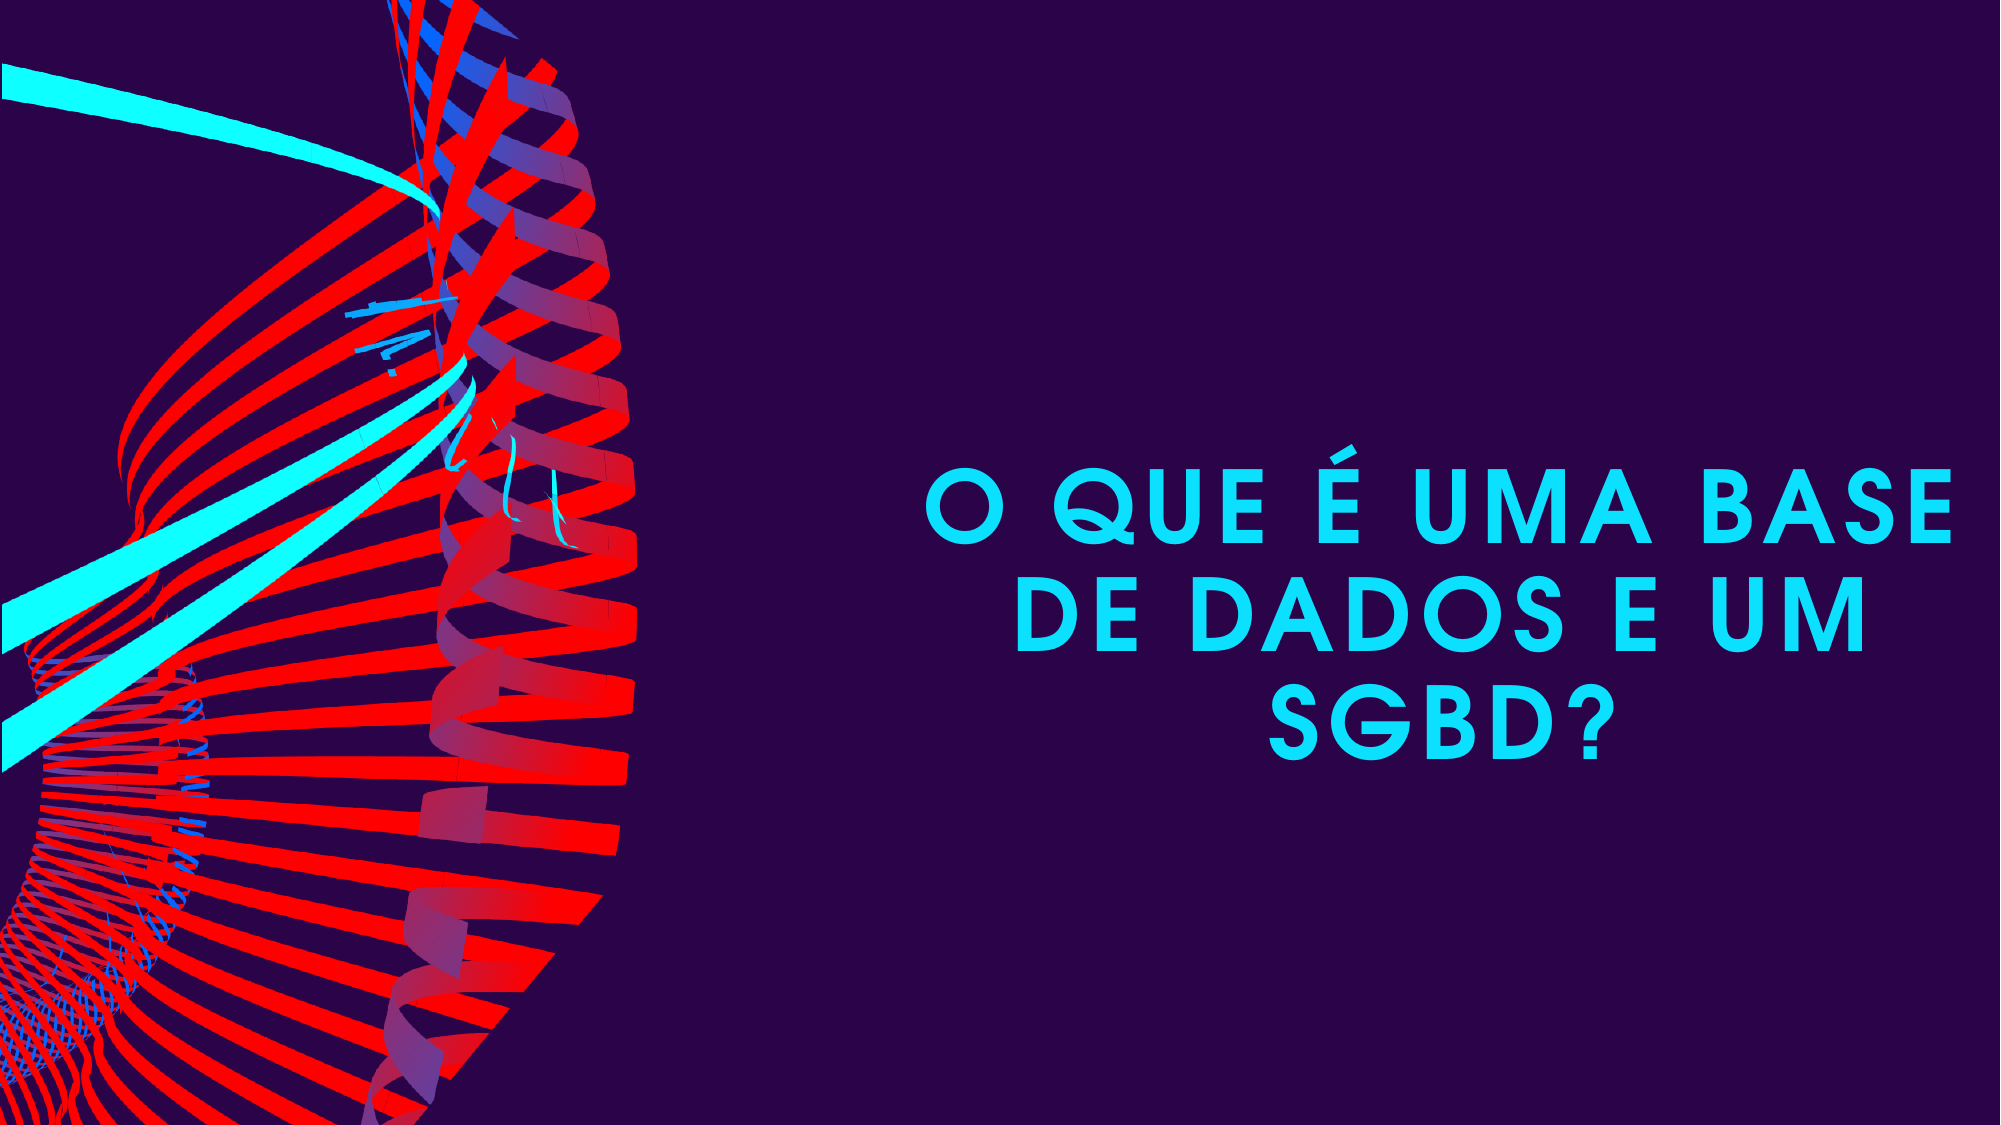

# O que é Uma base de dados e um SGBD?